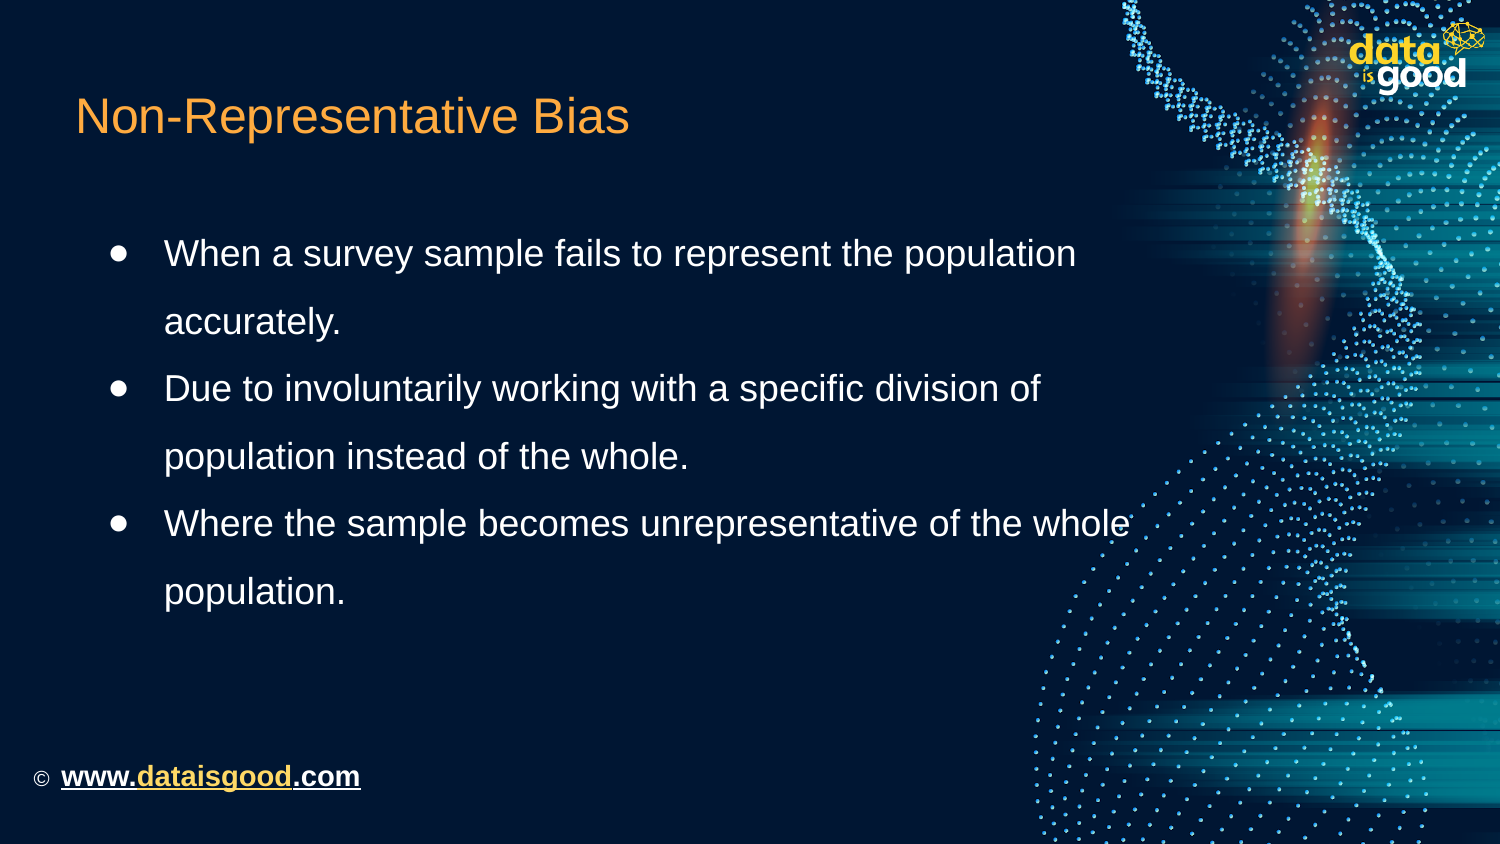

# Non-Representative Bias
When a survey sample fails to represent the population accurately.
Due to involuntarily working with a specific division of population instead of the whole.
Where the sample becomes unrepresentative of the whole population.